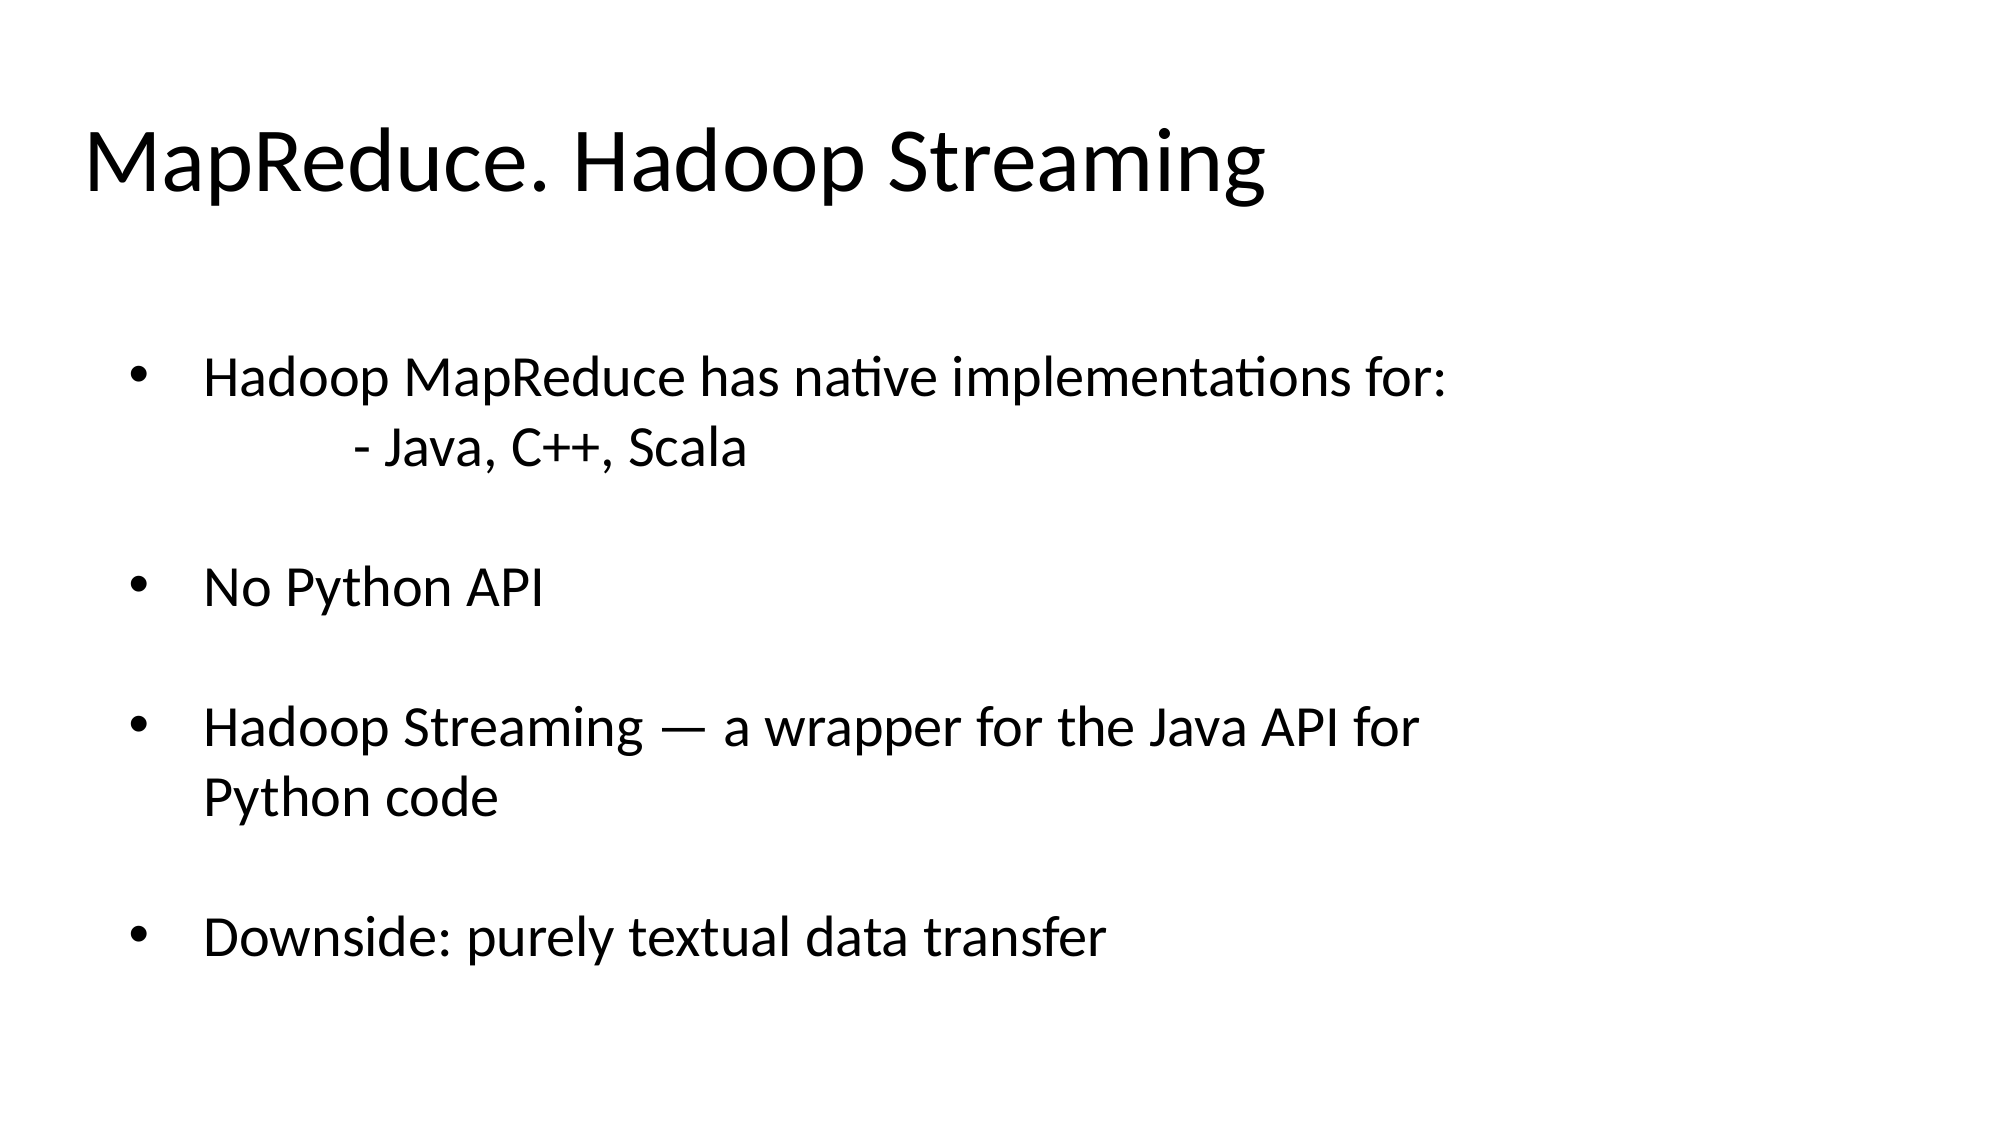

# MapReduce. Hadoop Streaming
Hadoop MapReduce has native implementations for:
	- Java, C++, Scala

No Python API

Hadoop Streaming — a wrapper for the Java API for Python code

Downside: purely textual data transfer